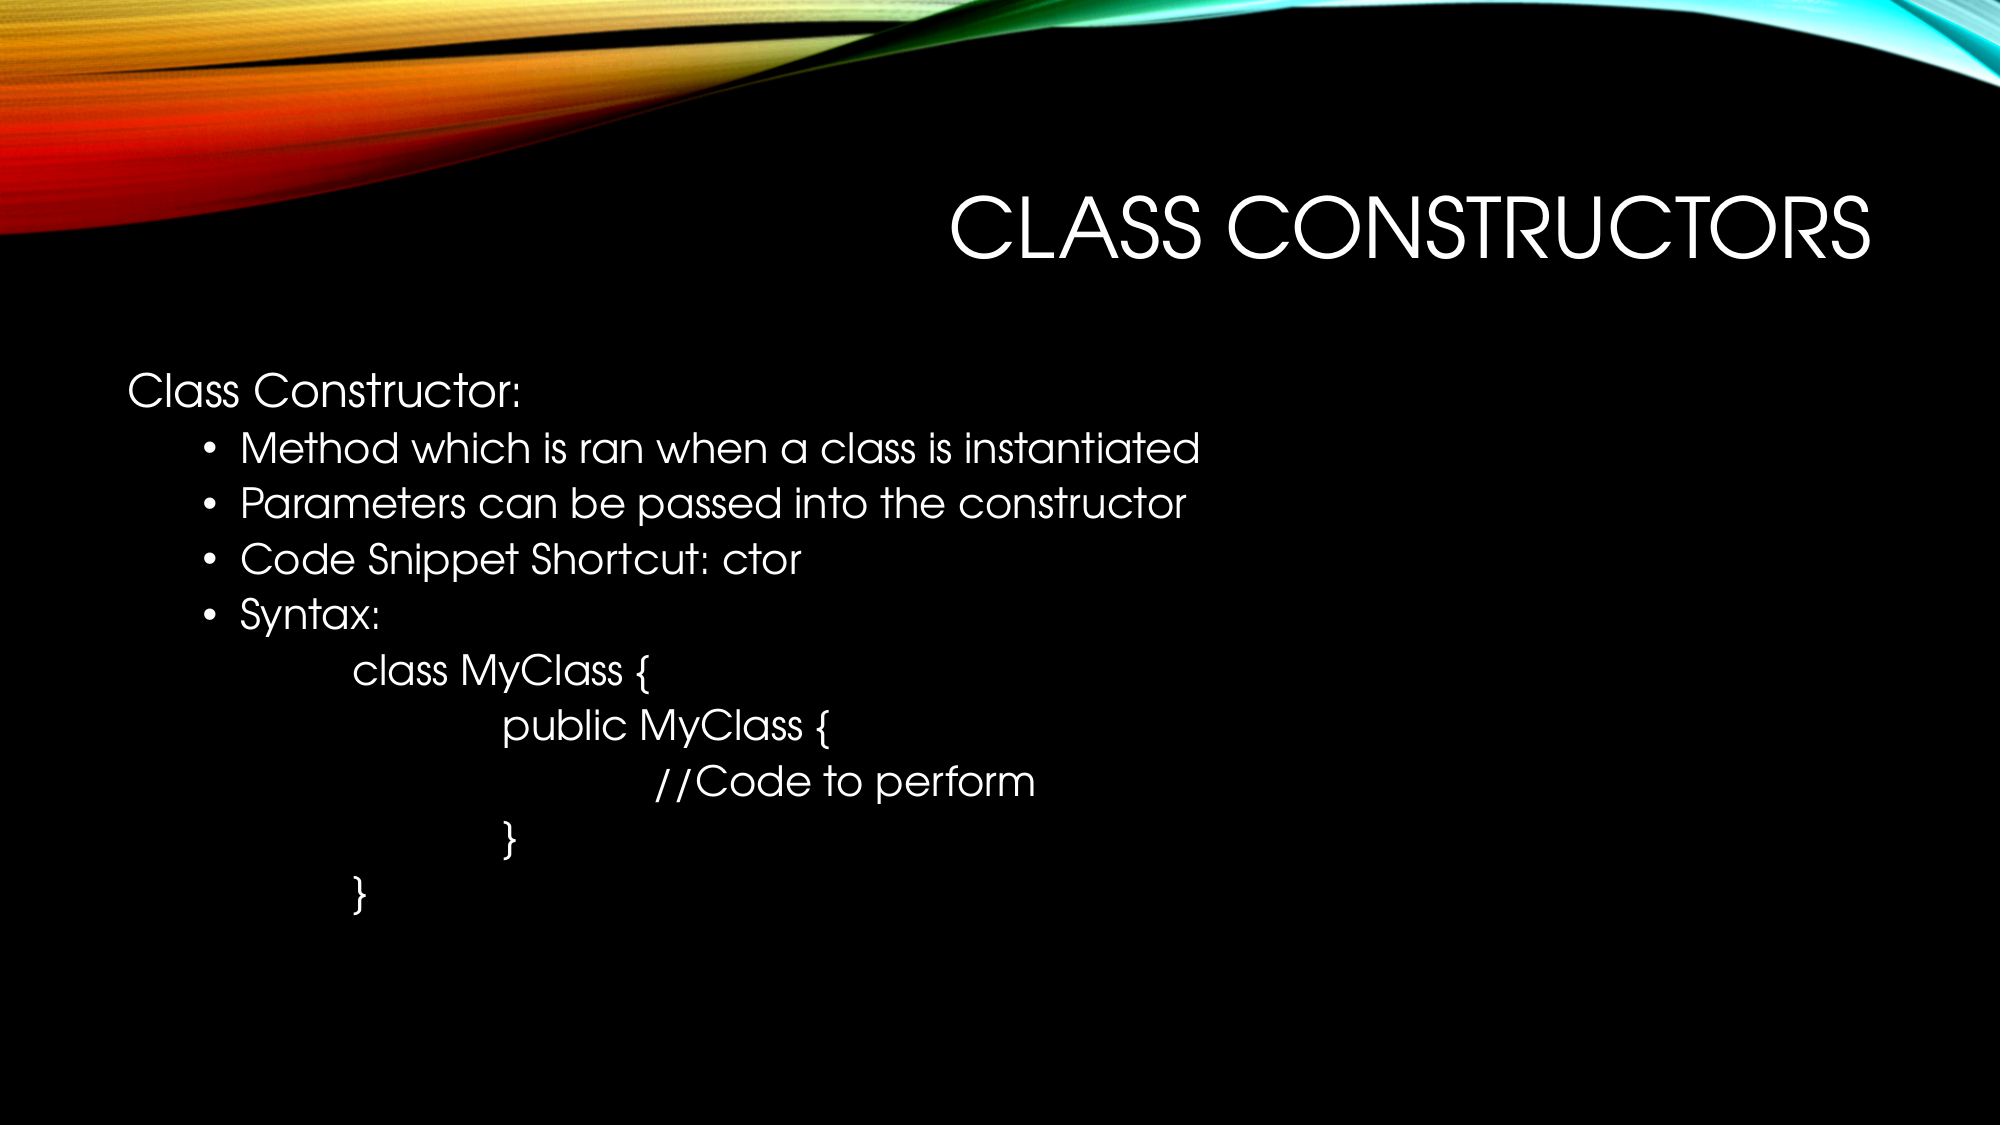

# Class Constructors
Class Constructor:
Method which is ran when a class is instantiated
Parameters can be passed into the constructor
Code Snippet Shortcut: ctor
Syntax:
	class MyClass {
		public MyClass {
			//Code to perform
		}
	}